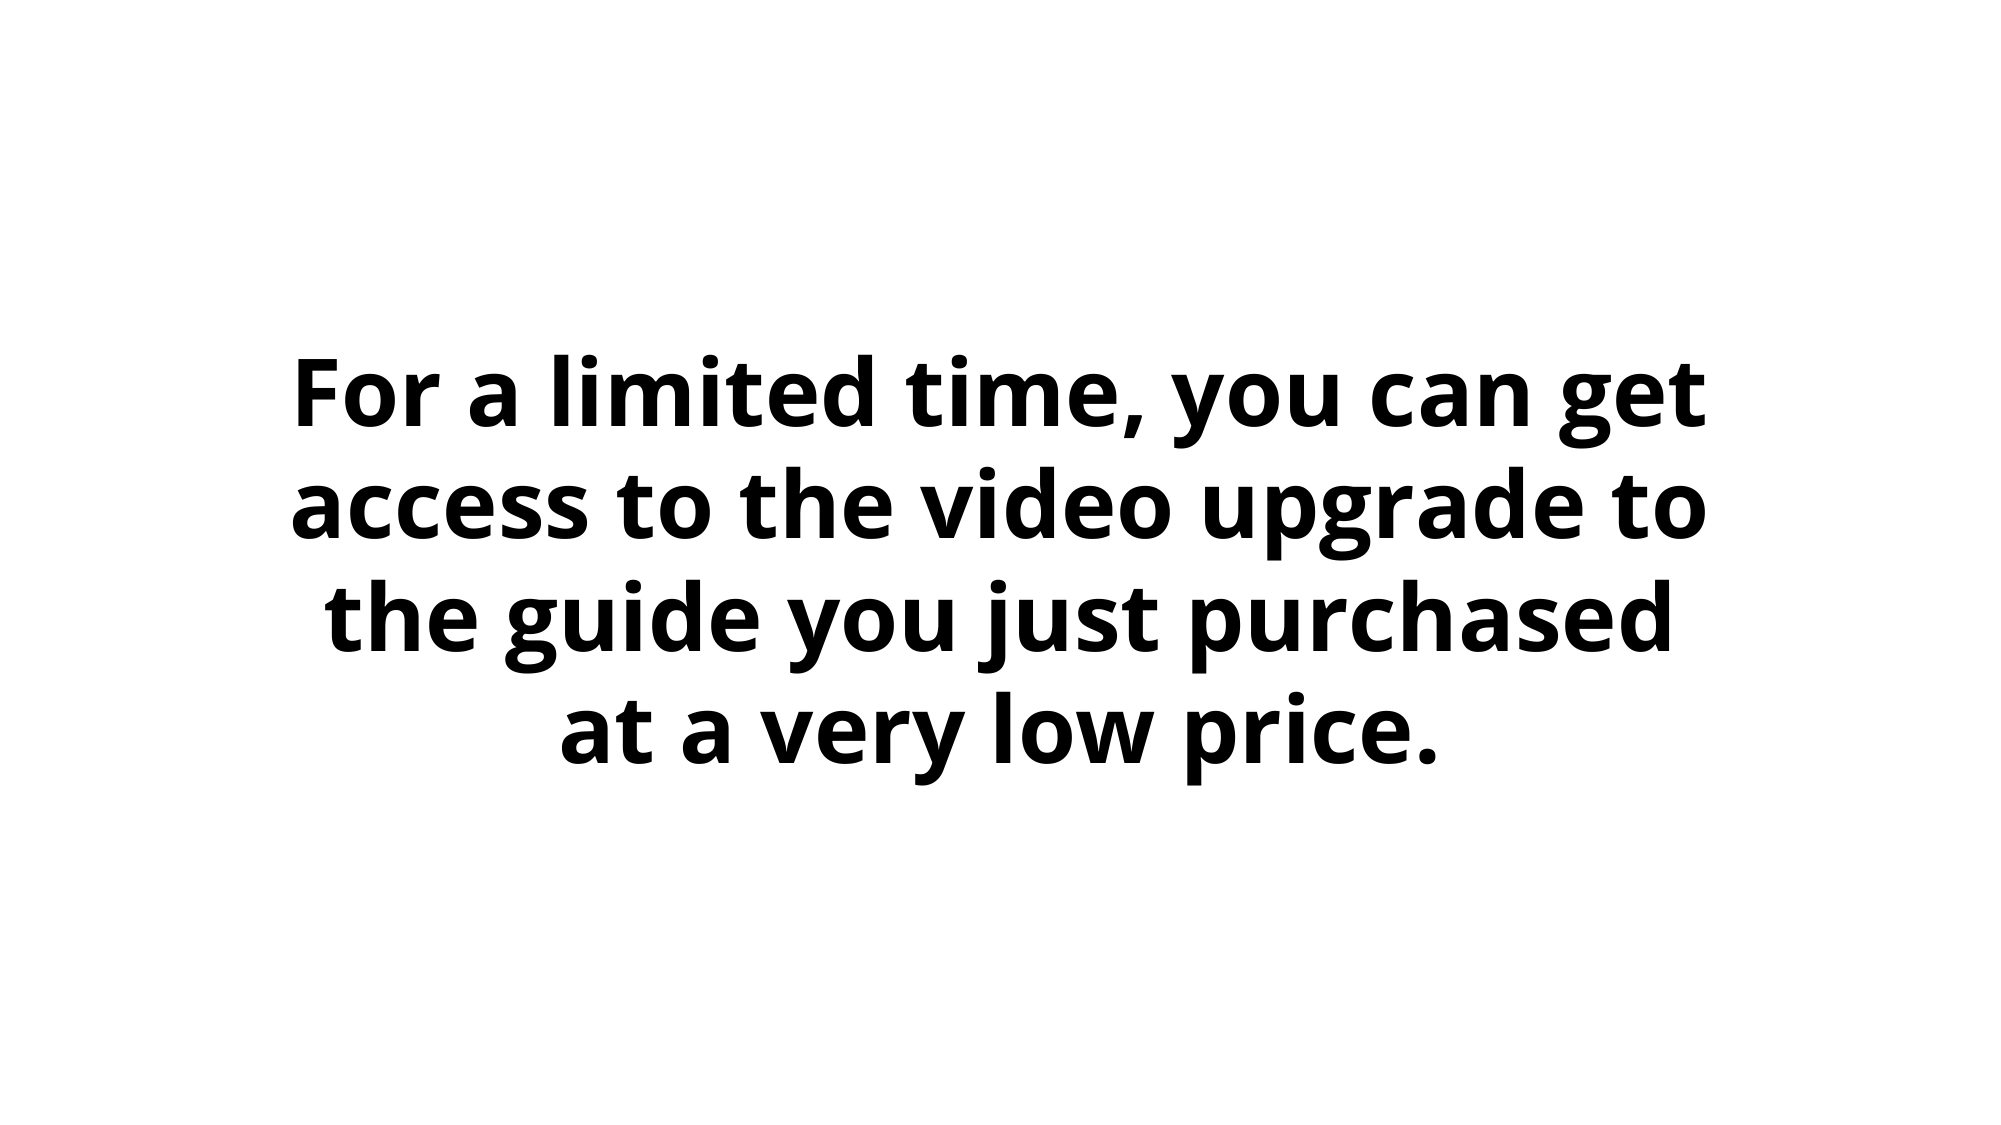

For a limited time, you can get access to the video upgrade to the guide you just purchased at a very low price.